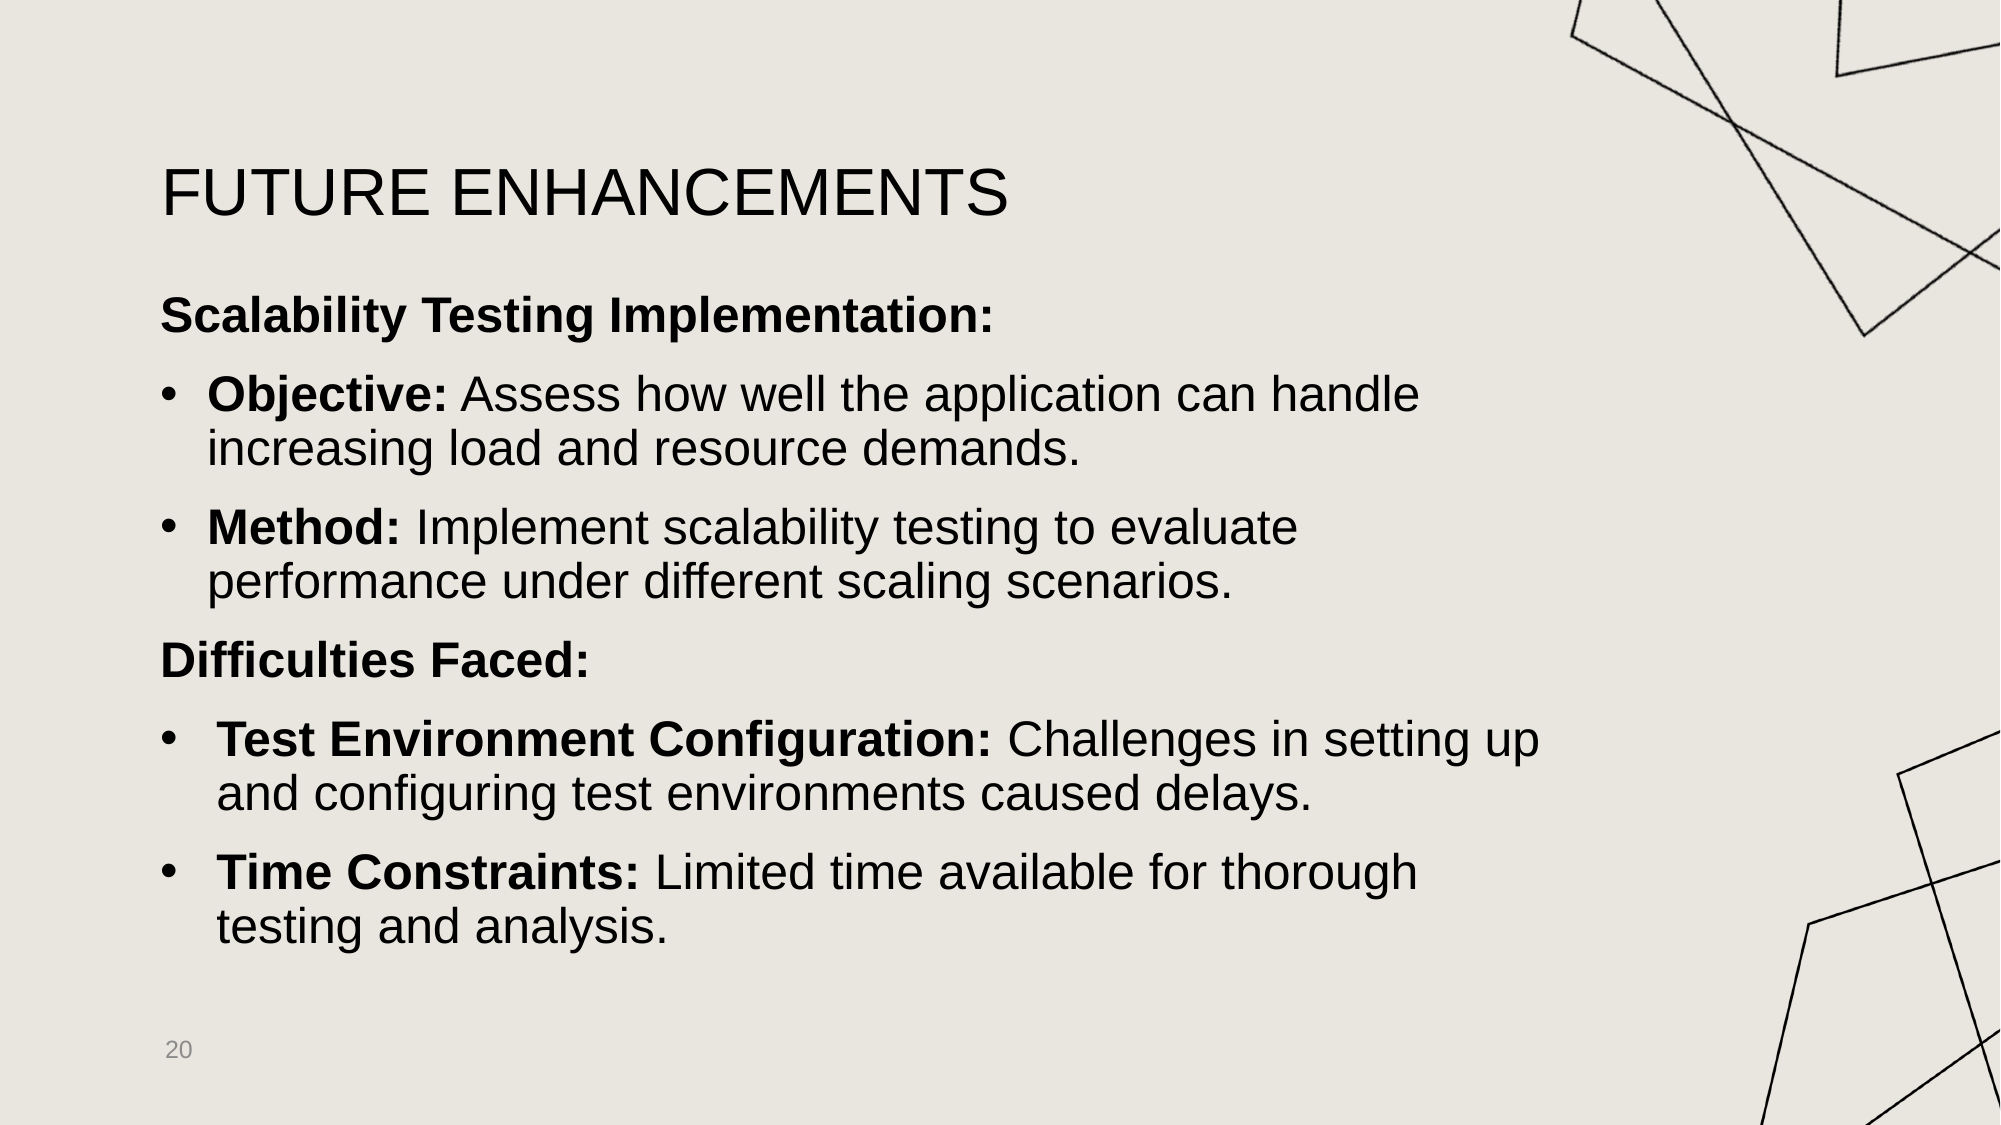

# Future Enhancements
Scalability Testing Implementation:
Objective: Assess how well the application can handle increasing load and resource demands.
Method: Implement scalability testing to evaluate performance under different scaling scenarios.
Difficulties Faced:
Test Environment Configuration: Challenges in setting up and configuring test environments caused delays.
Time Constraints: Limited time available for thorough testing and analysis.

20